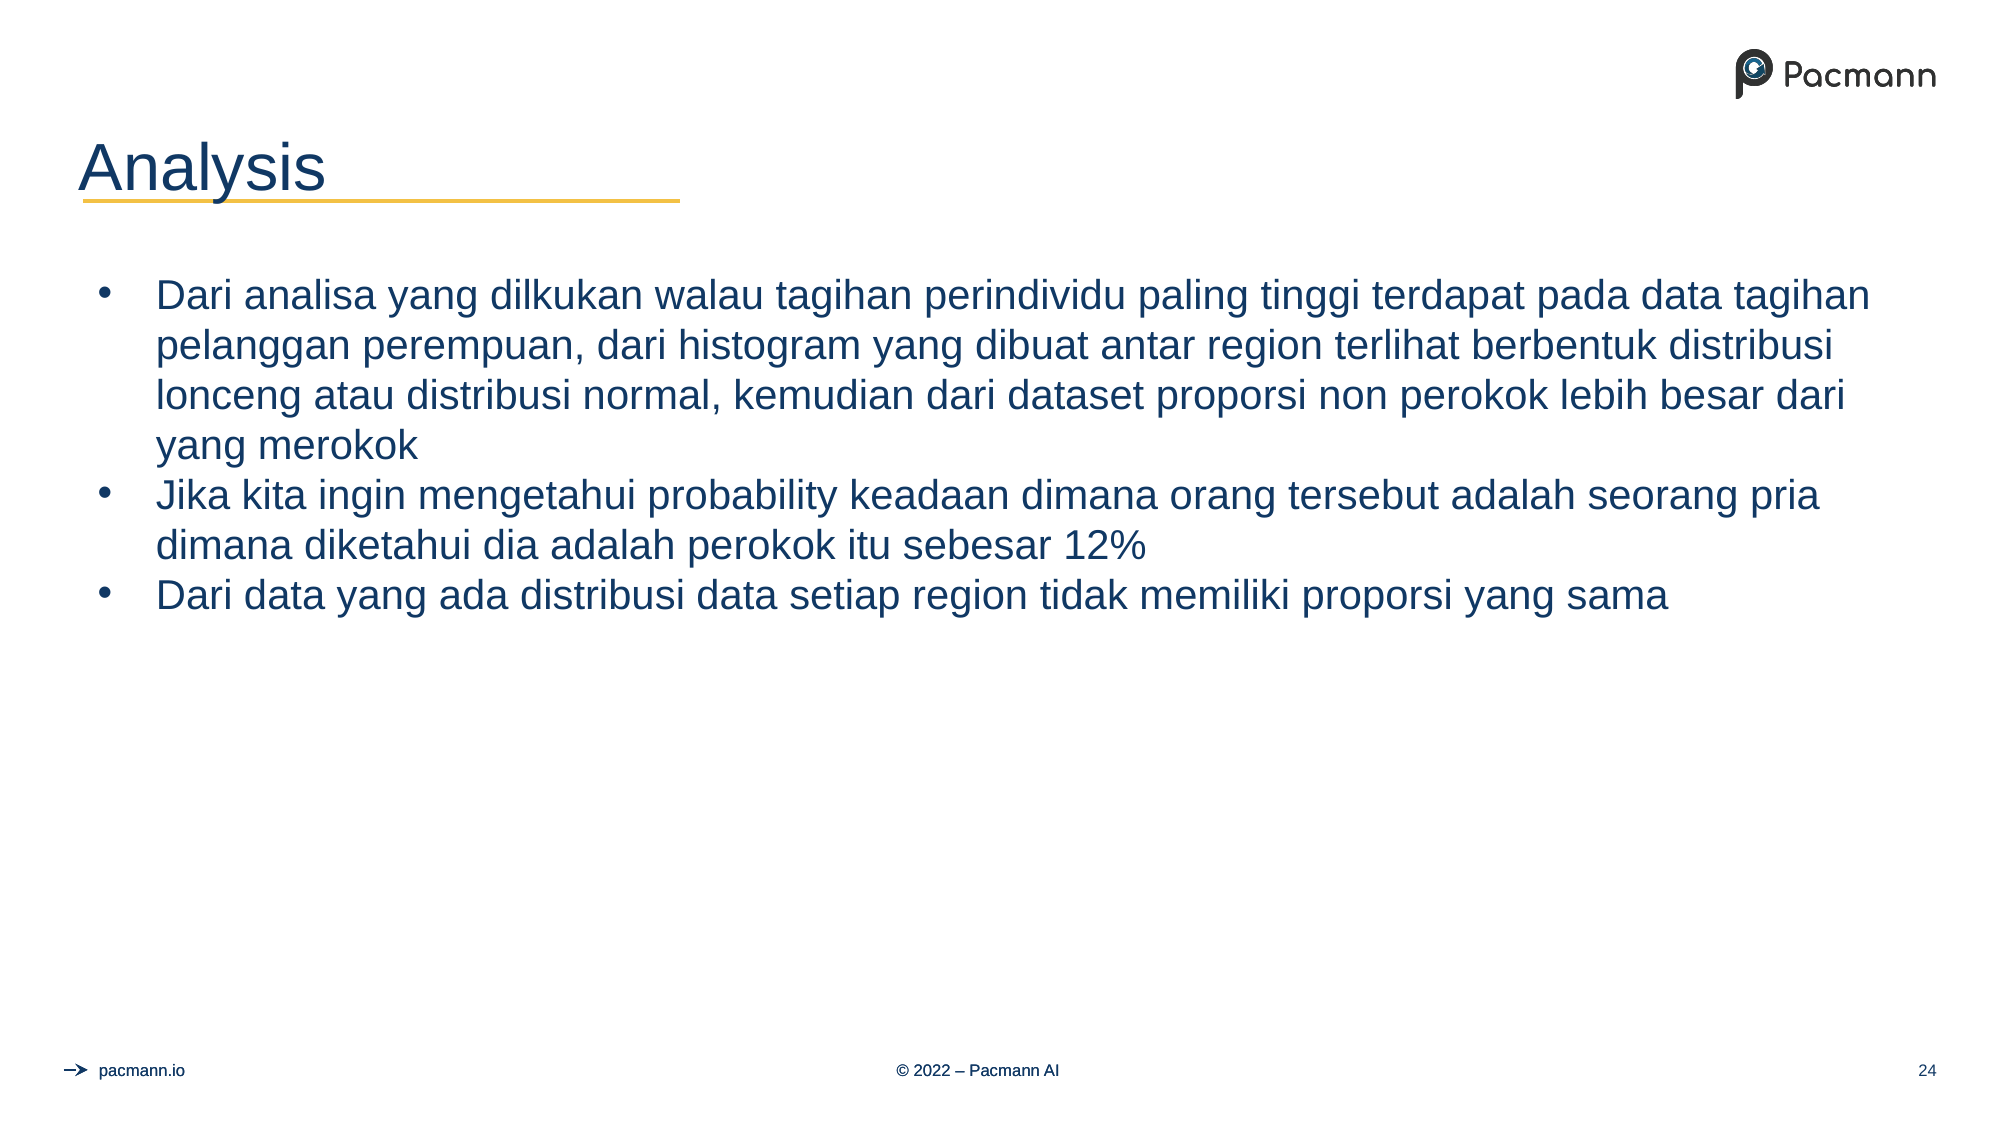

# Analysis
Dari analisa yang dilkukan walau tagihan perindividu paling tinggi terdapat pada data tagihan pelanggan perempuan, dari histogram yang dibuat antar region terlihat berbentuk distribusi lonceng atau distribusi normal, kemudian dari dataset proporsi non perokok lebih besar dari yang merokok
Jika kita ingin mengetahui probability keadaan dimana orang tersebut adalah seorang pria dimana diketahui dia adalah perokok itu sebesar 12%
Dari data yang ada distribusi data setiap region tidak memiliki proporsi yang sama